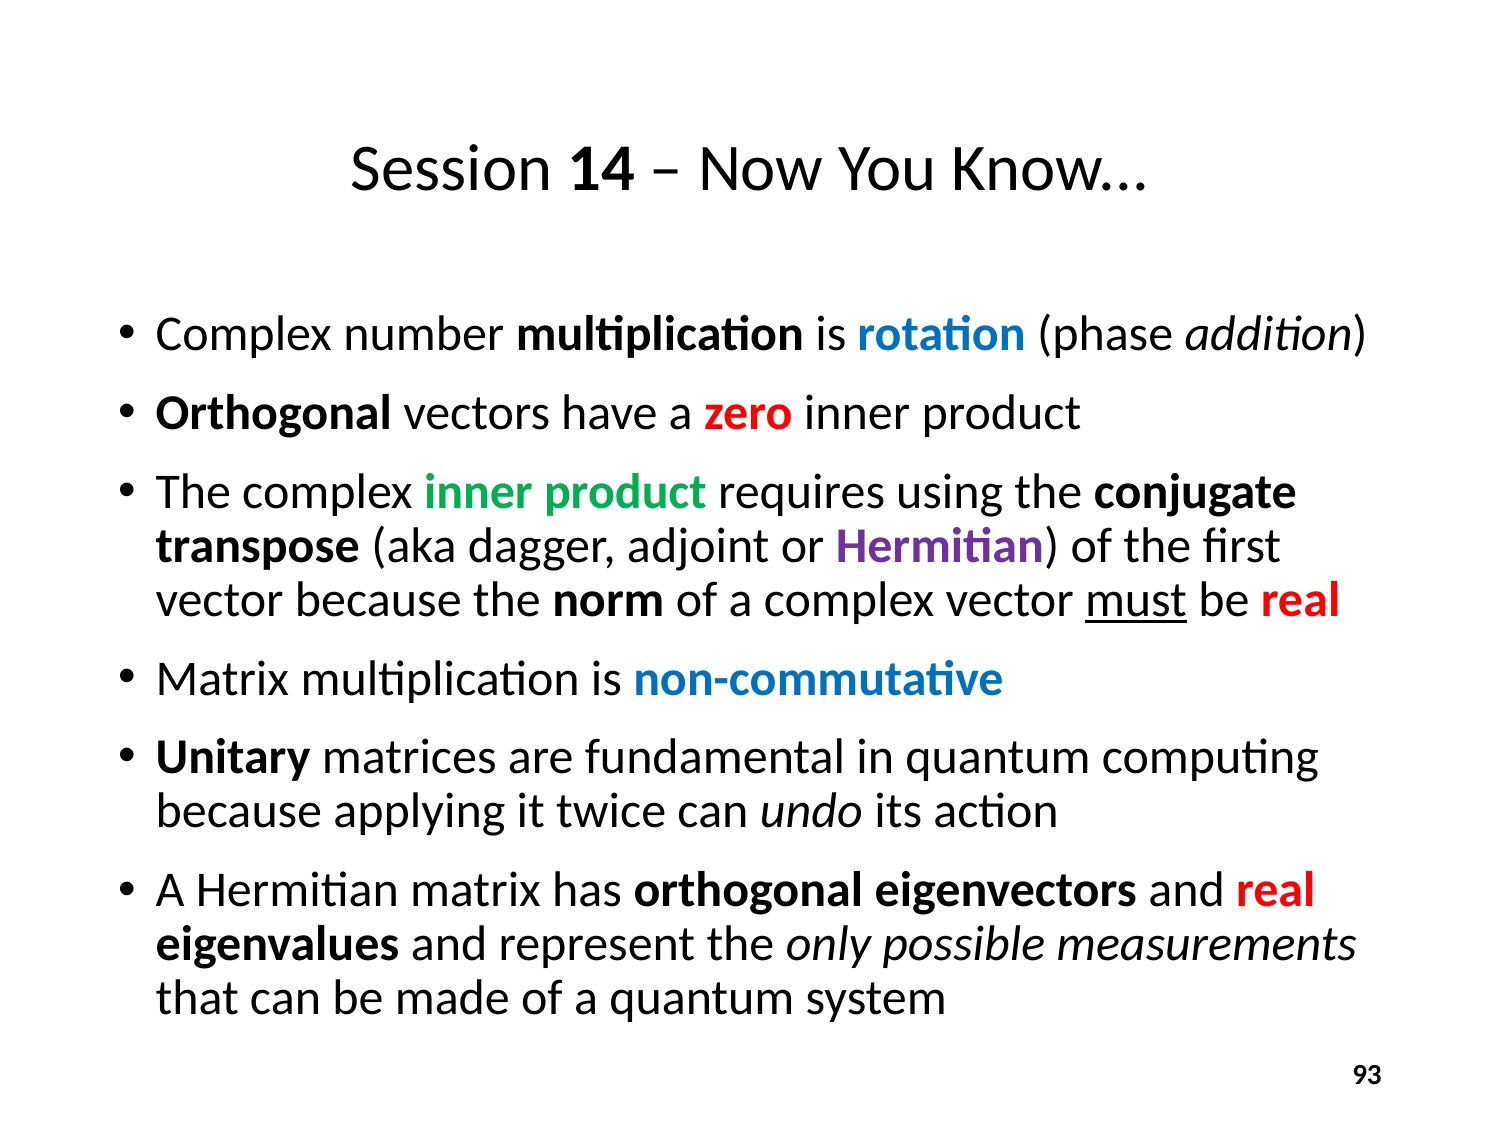

# Session 14 – Now You Know...
Complex number multiplication is rotation (phase addition)
Orthogonal vectors have a zero inner product
The complex inner product requires using the conjugate transpose (aka dagger, adjoint or Hermitian) of the first vector because the norm of a complex vector must be real
Matrix multiplication is non-commutative
Unitary matrices are fundamental in quantum computing because applying it twice can undo its action
A Hermitian matrix has orthogonal eigenvectors and real eigenvalues and represent the only possible measurements that can be made of a quantum system

93